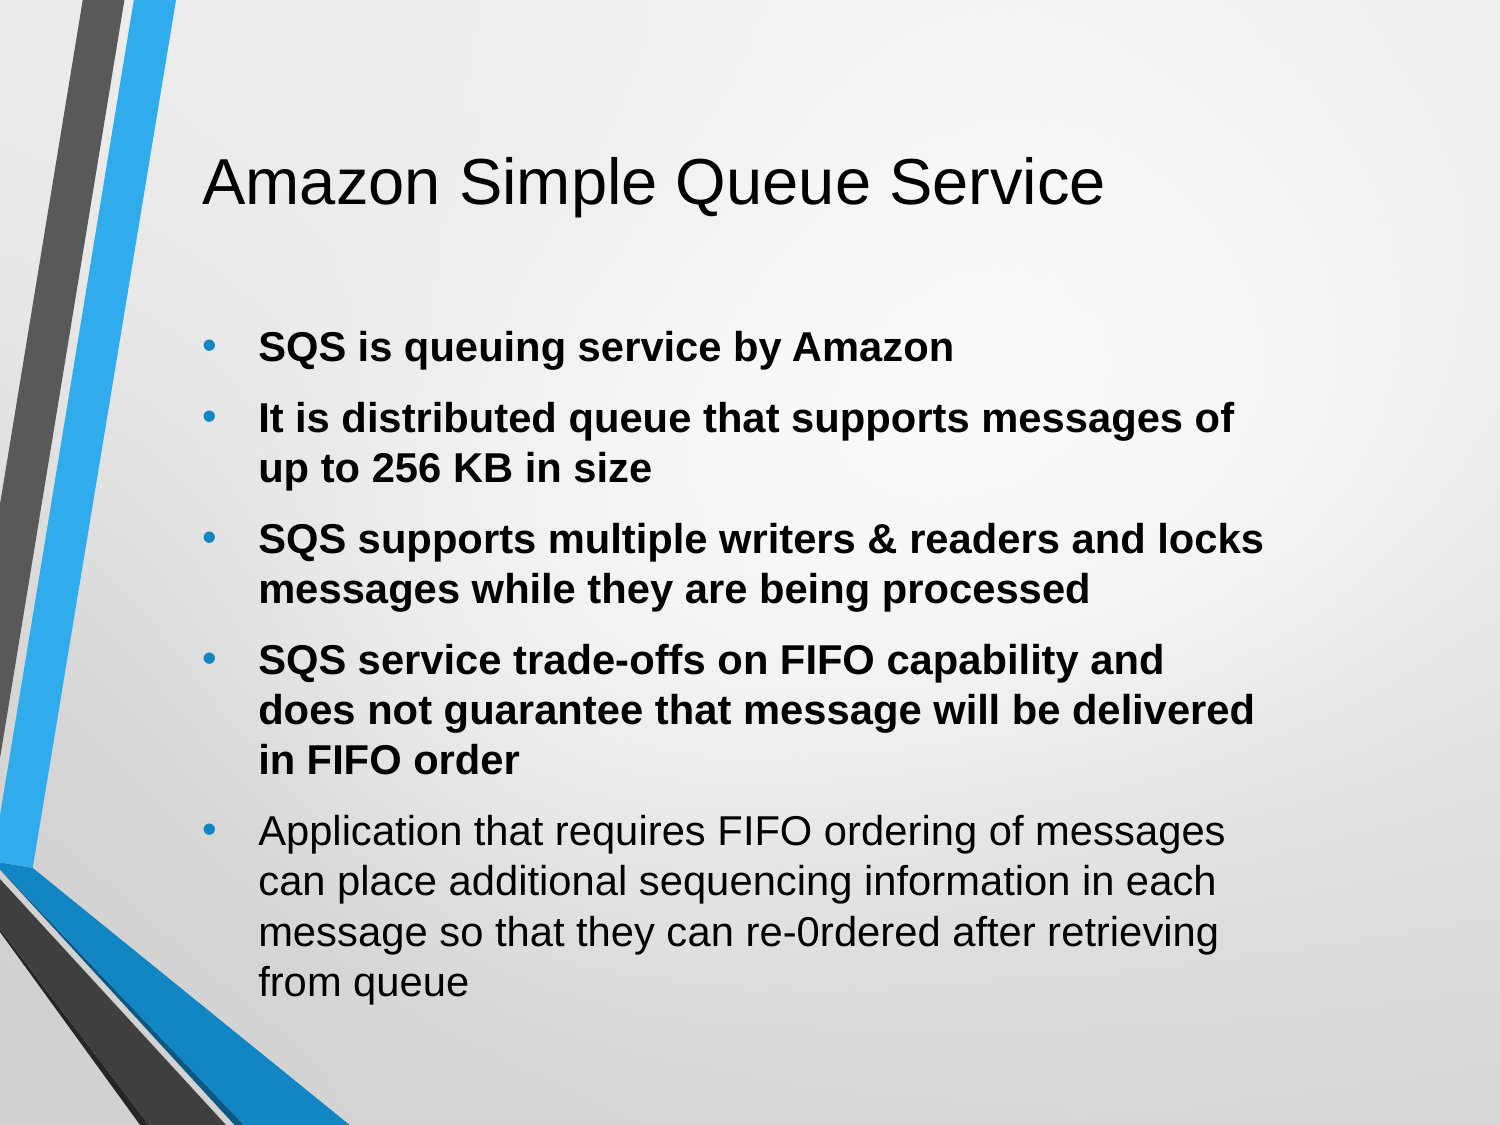

# Amazon Simple Queue Service
SQS is queuing service by Amazon
It is distributed queue that supports messages of up to 256 KB in size
SQS supports multiple writers & readers and locks messages while they are being processed
SQS service trade-offs on FIFO capability and does not guarantee that message will be delivered in FIFO order
Application that requires FIFO ordering of messages can place additional sequencing information in each message so that they can re-0rdered after retrieving from queue